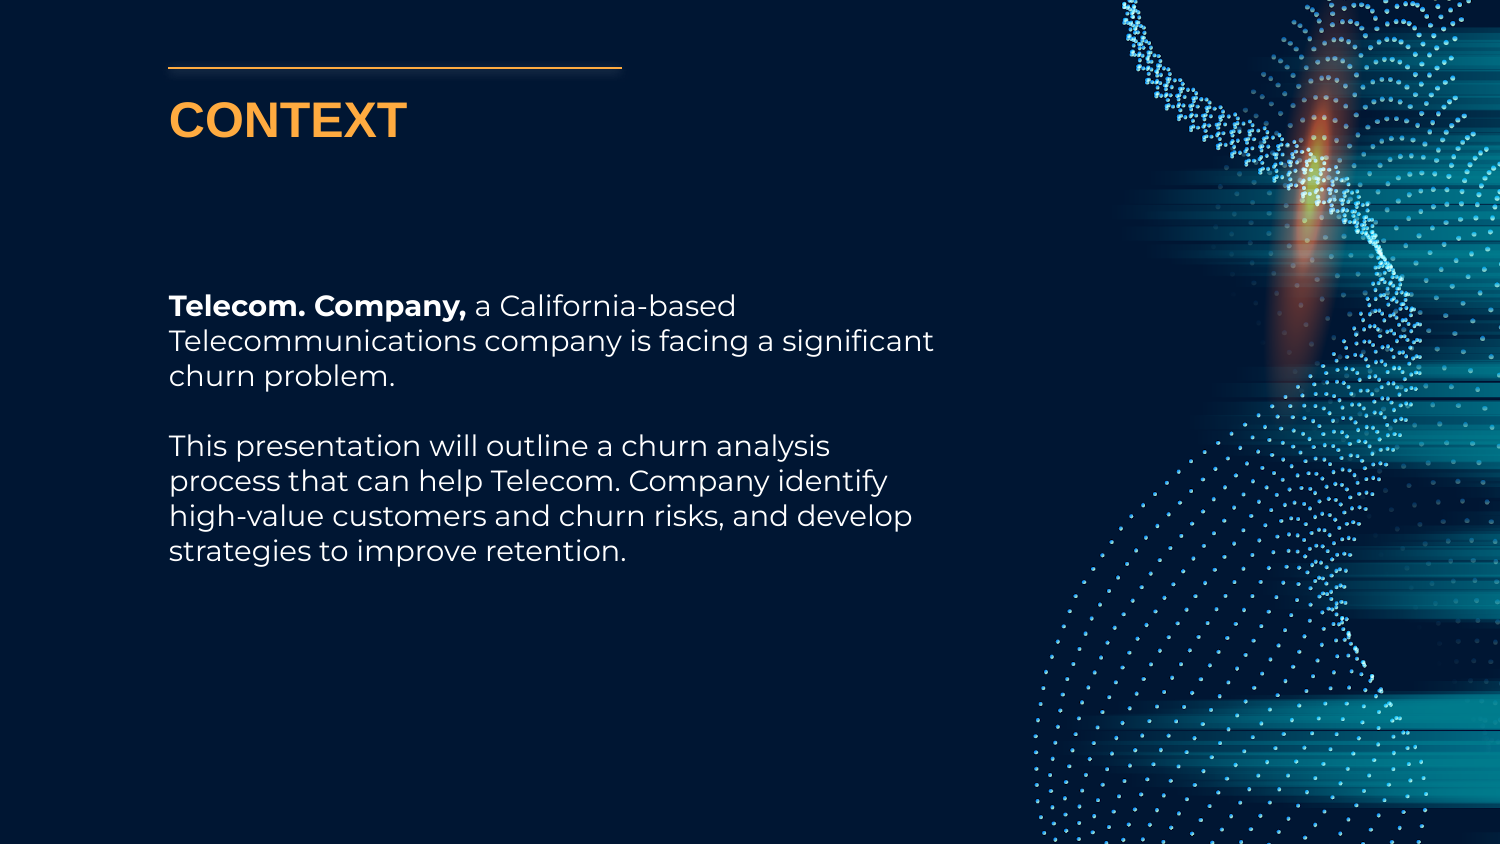

# CONTEXT
Telecom. Company, a California-based Telecommunications company is facing a significant churn problem.

This presentation will outline a churn analysis process that can help Telecom. Company identify high-value customers and churn risks, and develop strategies to improve retention.